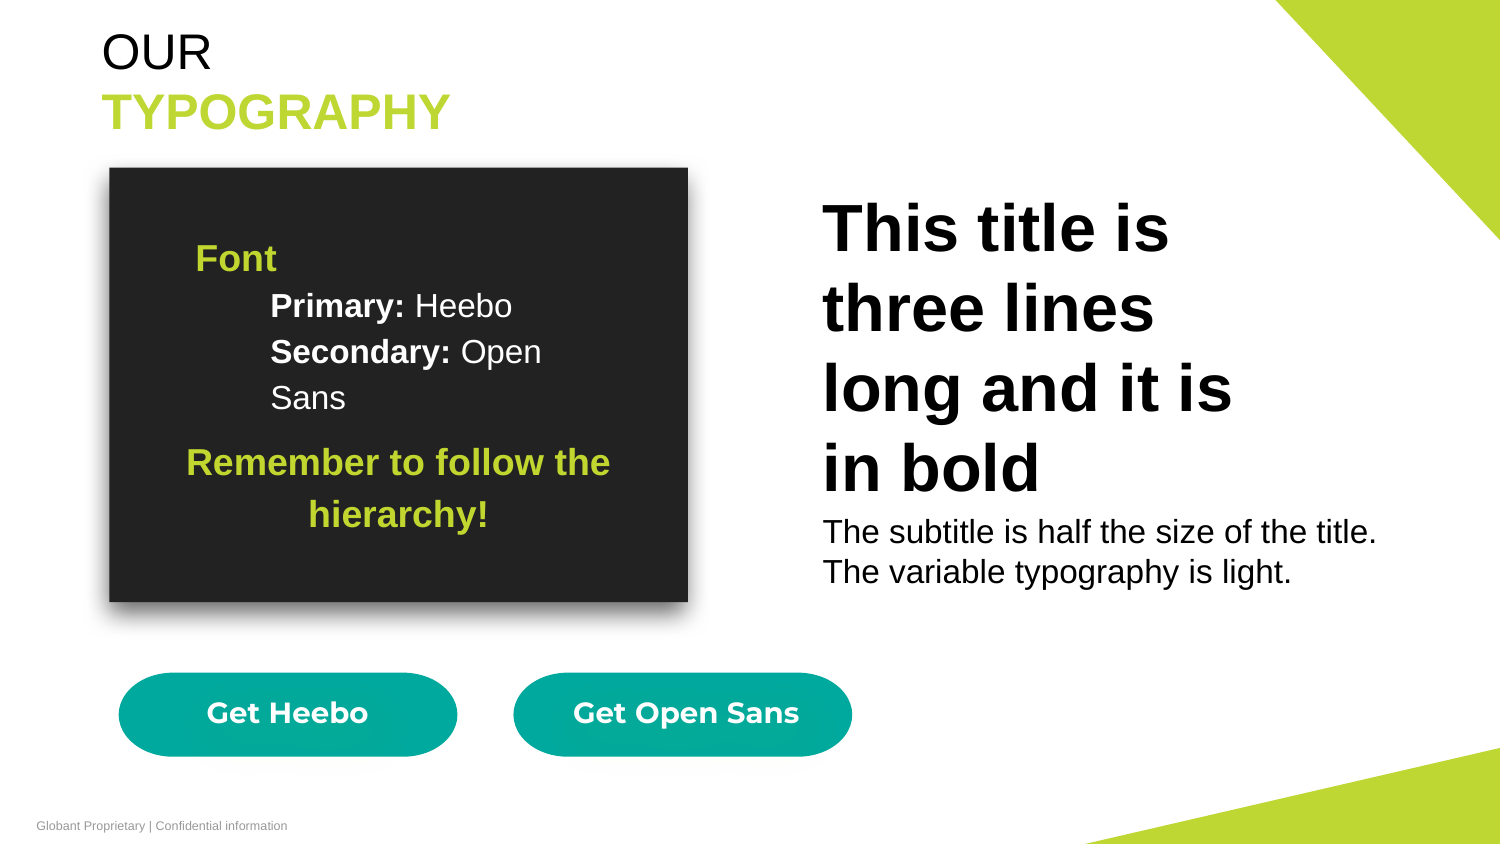

OUR TYPOGRAPHY

Font
Primary: Heebo
Secondary: Open Sans

This title is three lines long and it is in bold
Remember to follow the hierarchy!
The subtitle is half the size of the title. The variable typography is light.
Get Open Sans
Get Heebo

Globant Proprietary | Confidential information